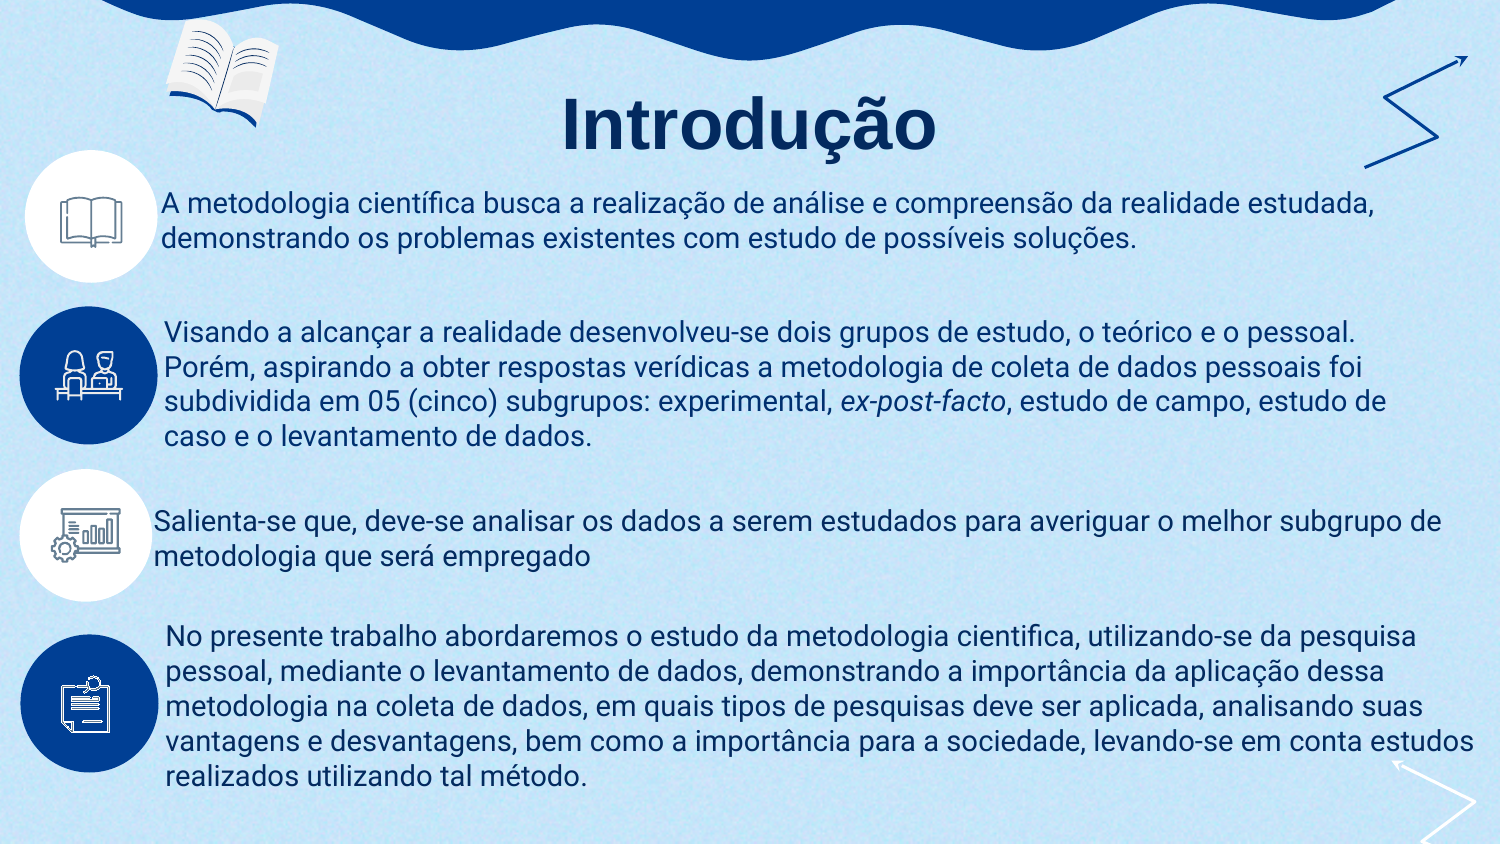

Introdução

A metodologia científica busca a realização de análise e compreensão da realidade estudada, demonstrando os problemas existentes com estudo de possíveis soluções.

Visando a alcançar a realidade desenvolveu-se dois grupos de estudo, o teórico e o pessoal. Porém, aspirando a obter respostas verídicas a metodologia de coleta de dados pessoais foi subdividida em 05 (cinco) subgrupos: experimental, ex-post-facto, estudo de campo, estudo de caso e o levantamento de dados.

Salienta-se que, deve-se analisar os dados a serem estudados para averiguar o melhor subgrupo de metodologia que será empregado

No presente trabalho abordaremos o estudo da metodologia cientifica, utilizando-se da pesquisa
pessoal, mediante o levantamento de dados, demonstrando a importância da aplicação dessa
metodologia na coleta de dados, em quais tipos de pesquisas deve ser aplicada, analisando suas
vantagens e desvantagens, bem como a importância para a sociedade, levando-se em conta estudos
realizados utilizando tal método.